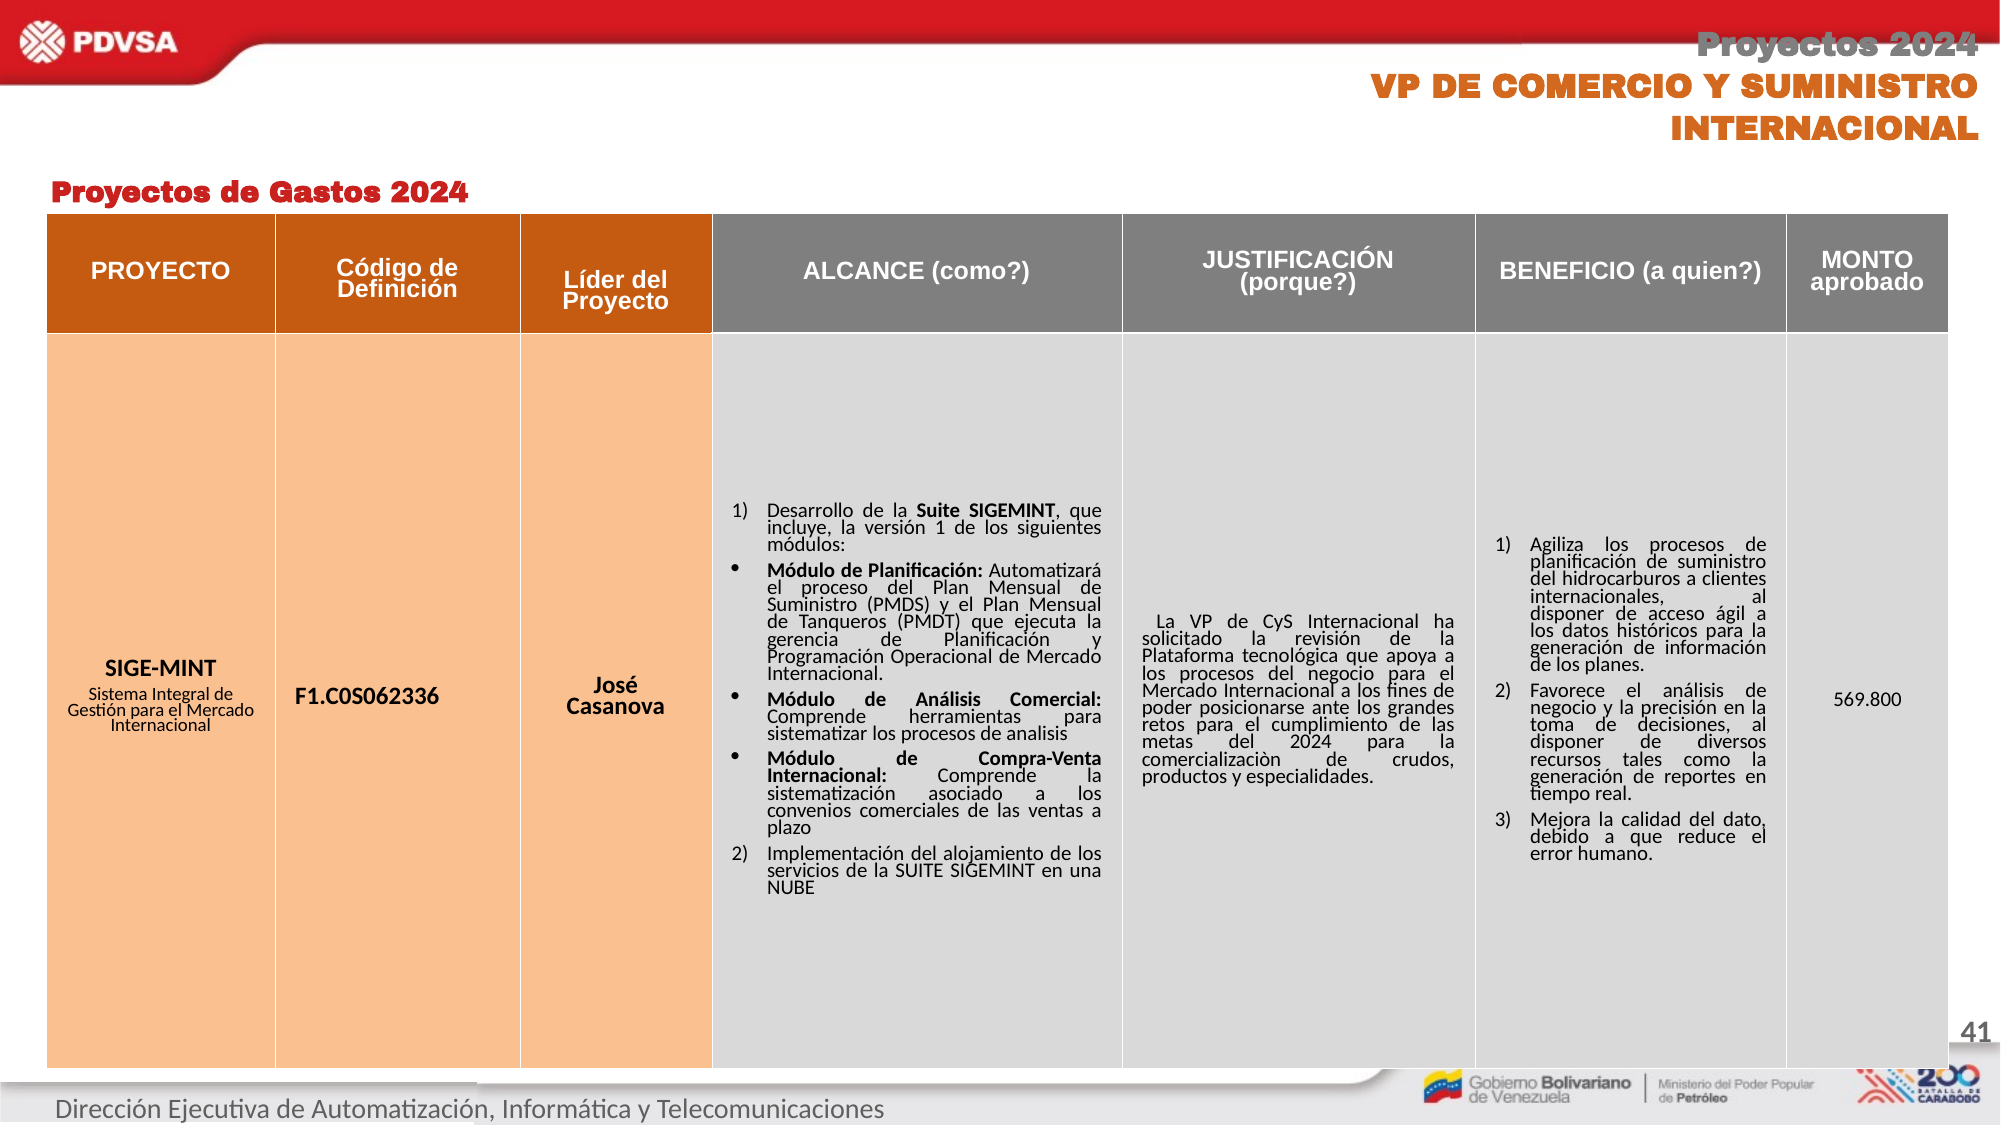

Proyectos 2024
VP DE COMERCIO Y SUMINISTRO
INTERNACIONAL
Proyectos de Gastos 2024
| PROYECTO | Código de Definición | Líder del Proyecto | ALCANCE (como?) | JUSTIFICACIÓN (porque?) | BENEFICIO (a quien?) | MONTO aprobado |
| --- | --- | --- | --- | --- | --- | --- |
| SIGE-MINT Sistema Integral de Gestión para el Mercado Internacional | F1.C0S062336 | José Casanova | Desarrollo de la Suite SIGEMINT, que incluye, la versión 1 de los siguientes módulos: Módulo de Planificación: Automatizará el proceso del Plan Mensual de Suministro (PMDS) y el Plan Mensual de Tanqueros (PMDT) que ejecuta la gerencia de Planificación y Programación Operacional de Mercado Internacional. Módulo de Análisis Comercial: Comprende herramientas para sistematizar los procesos de analisis Módulo de Compra-Venta Internacional: Comprende la sistematización asociado a los convenios comerciales de las ventas a plazo Implementación del alojamiento de los servicios de la SUITE SIGEMINT en una NUBE | La VP de CyS Internacional ha solicitado la revisión de la Plataforma tecnológica que apoya a los procesos del negocio para el Mercado Internacional a los fines de poder posicionarse ante los grandes retos para el cumplimiento de las metas del 2024 para la comercializaciòn de crudos, productos y especialidades. | Agiliza los procesos de planificación de suministro del hidrocarburos a clientes internacionales, al disponer de acceso ágil a los datos históricos para la generación de información de los planes. Favorece el análisis de negocio y la precisión en la toma de decisiones, al disponer de diversos recursos tales como la generación de reportes en tiempo real. Mejora la calidad del dato, debido a que reduce el error humano. | 569.800 |
41